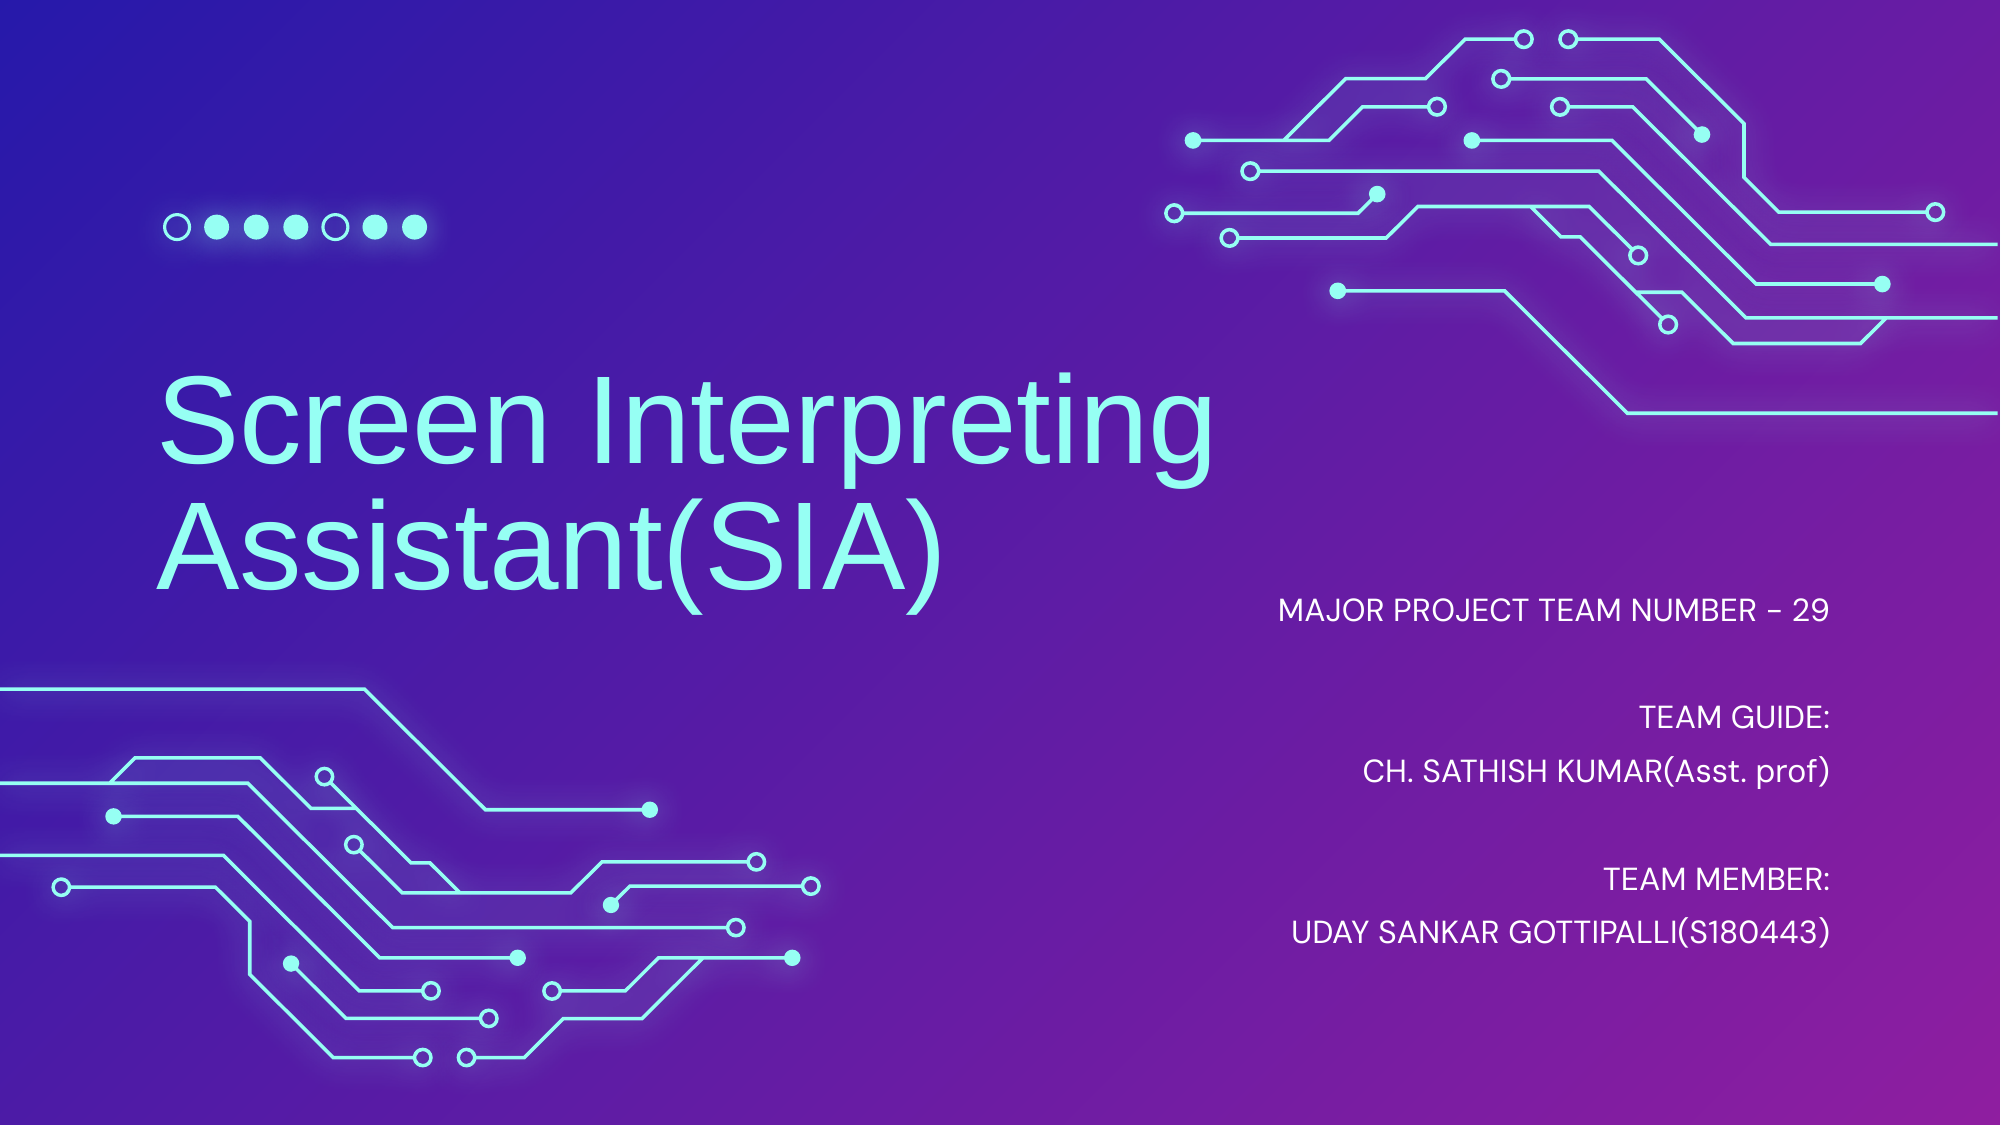

# Screen Interpreting Assistant(SIA)
MAJOR PROJECT TEAM NUMBER - 29

TEAM GUIDE:
CH. SATHISH KUMAR(Asst. prof)

TEAM MEMBER:
UDAY SANKAR GOTTIPALLI(S180443)